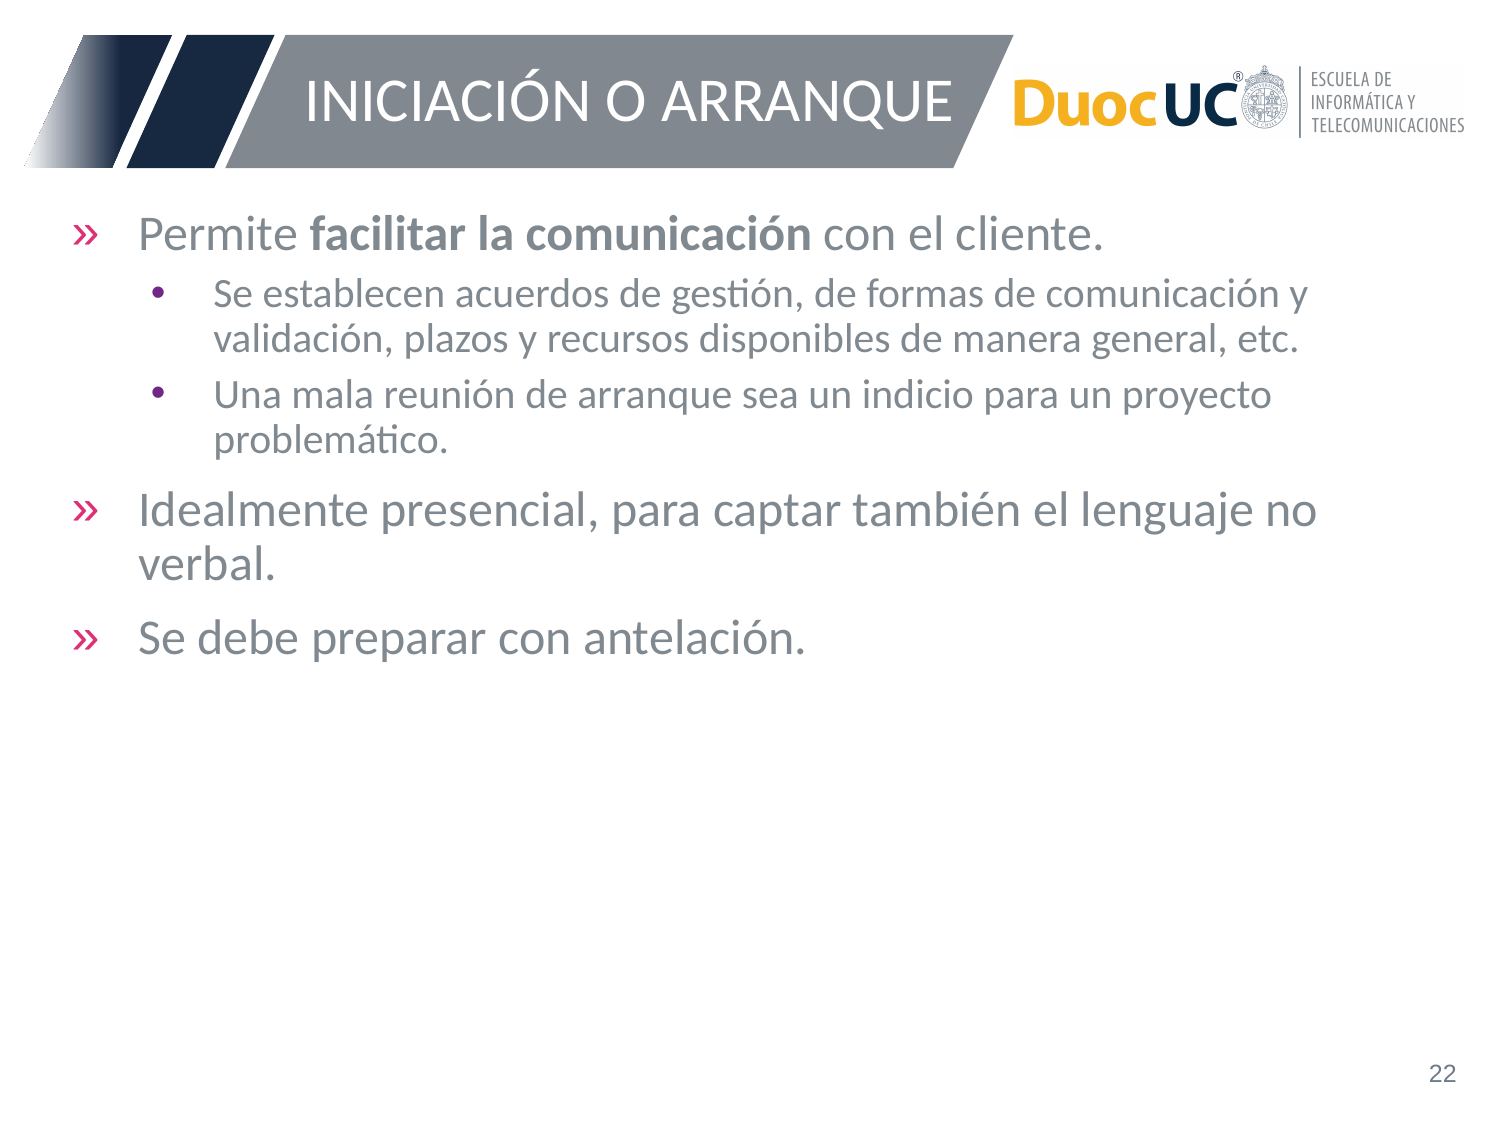

# INICIACIÓN O ARRANQUE
Permite facilitar la comunicación con el cliente.
Se establecen acuerdos de gestión, de formas de comunicación y validación, plazos y recursos disponibles de manera general, etc.
Una mala reunión de arranque sea un indicio para un proyecto problemático.
Idealmente presencial, para captar también el lenguaje no verbal.
Se debe preparar con antelación.